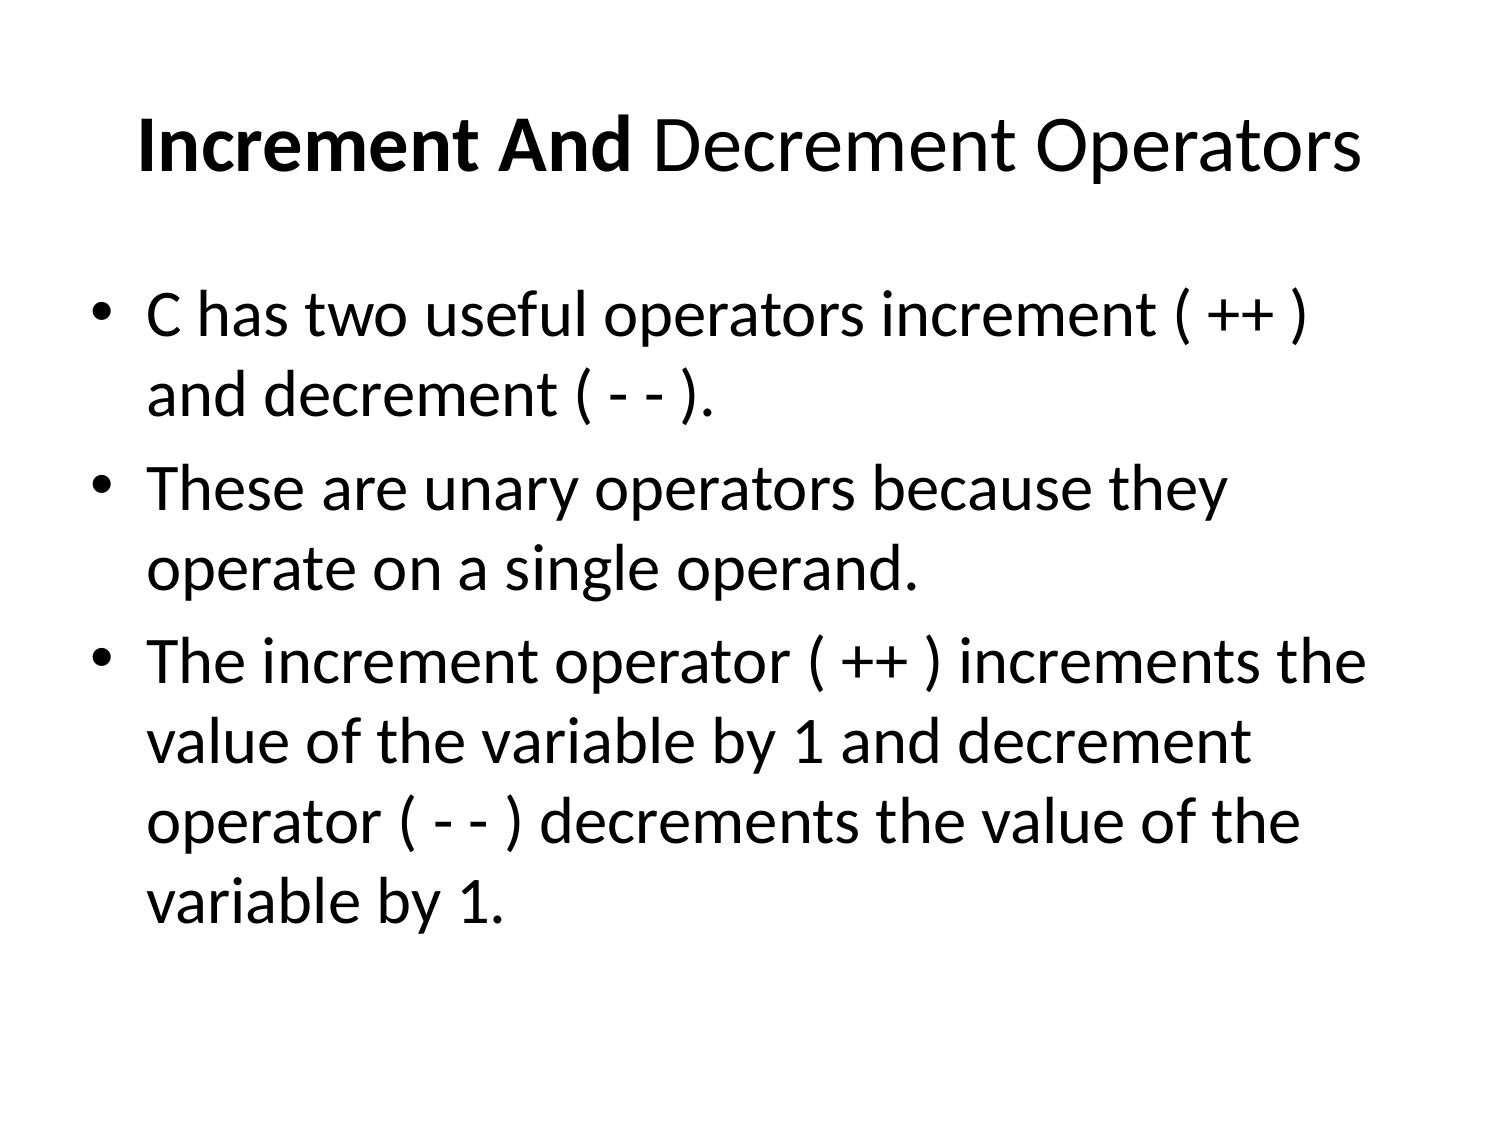

# Increment And Decrement Operators
C has two useful operators increment ( ++ ) and decrement ( - - ).
These are unary operators because they operate on a single operand.
The increment operator ( ++ ) increments the value of the variable by 1 and decrement operator ( - - ) decrements the value of the variable by 1.